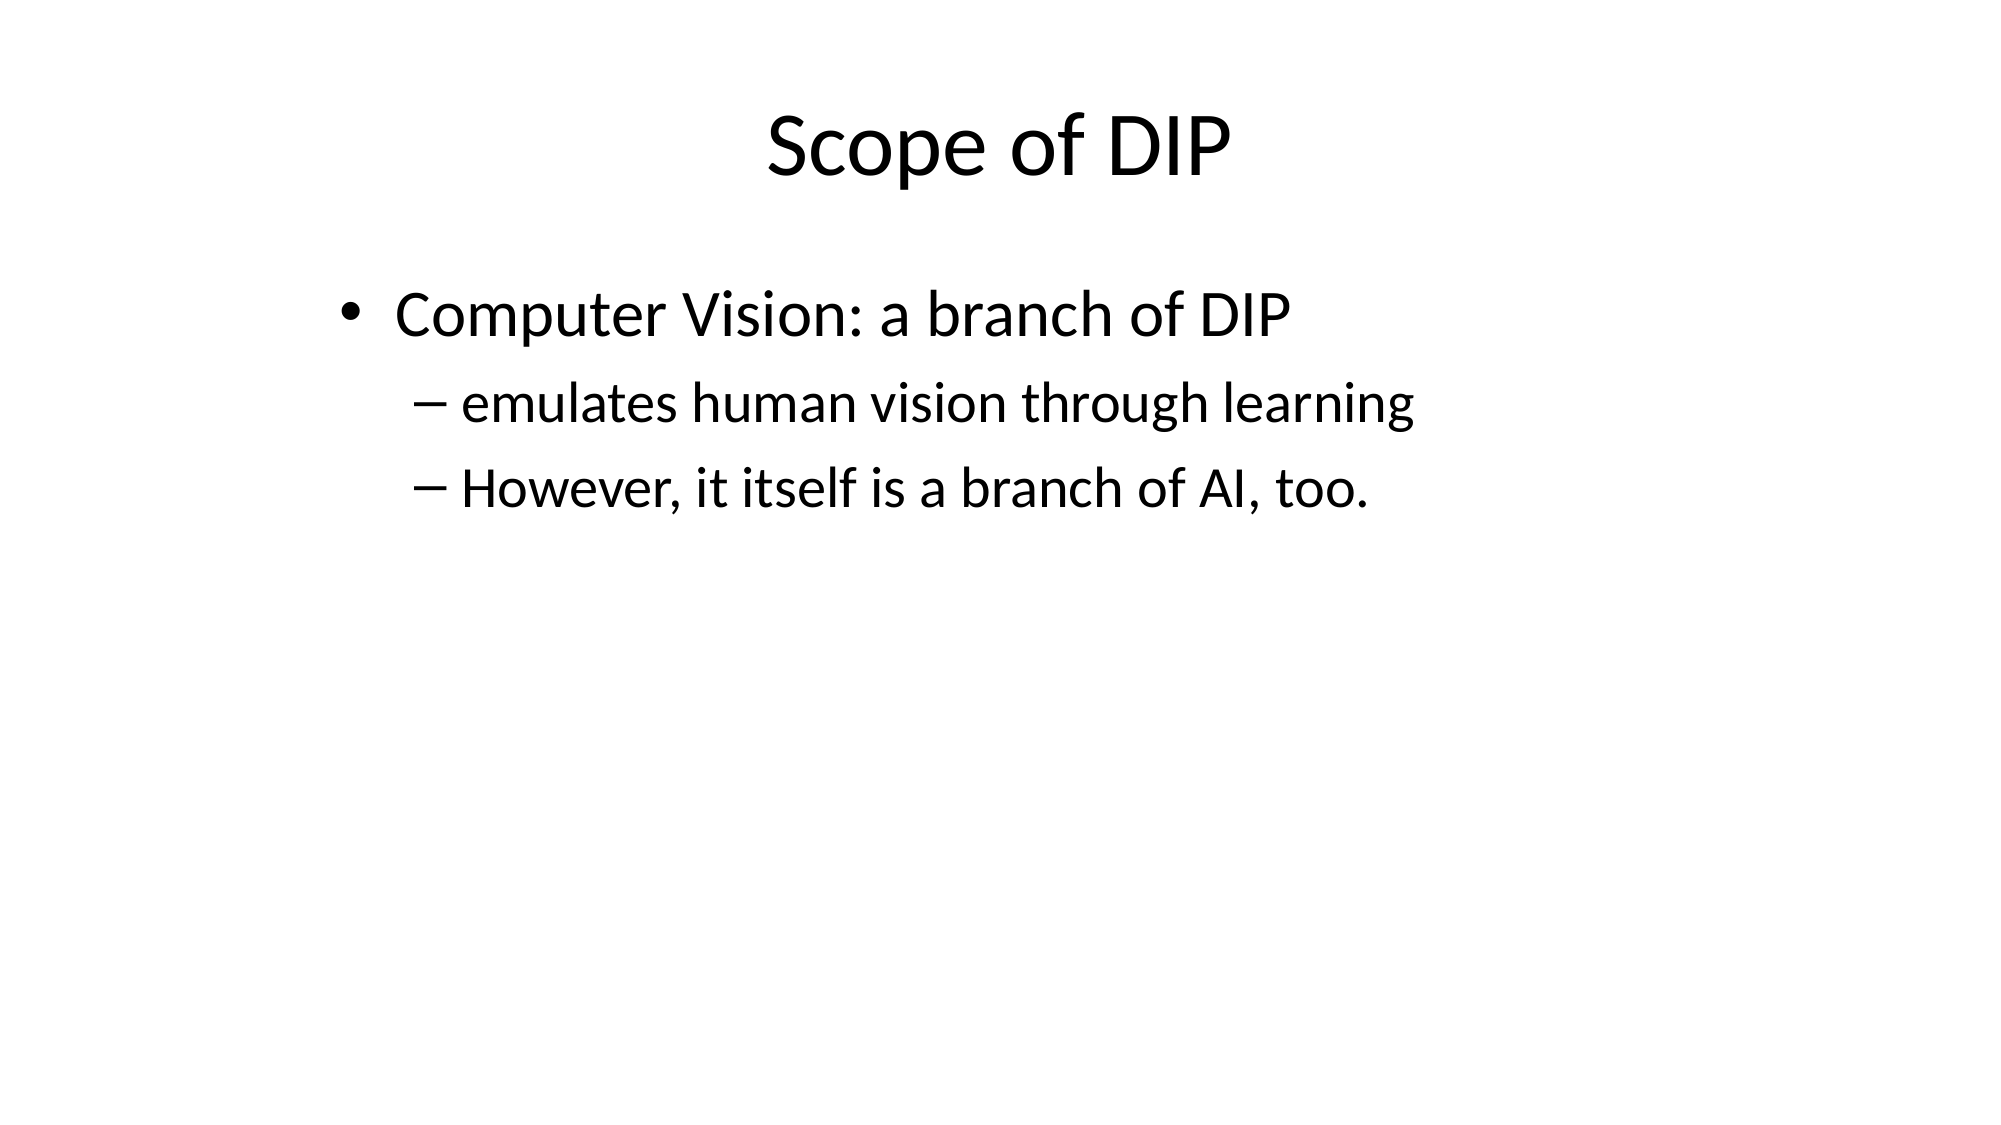

Scope of DIP
Computer Vision: a branch of DIP
emulates human vision through learning
However, it itself is a branch of AI, too.